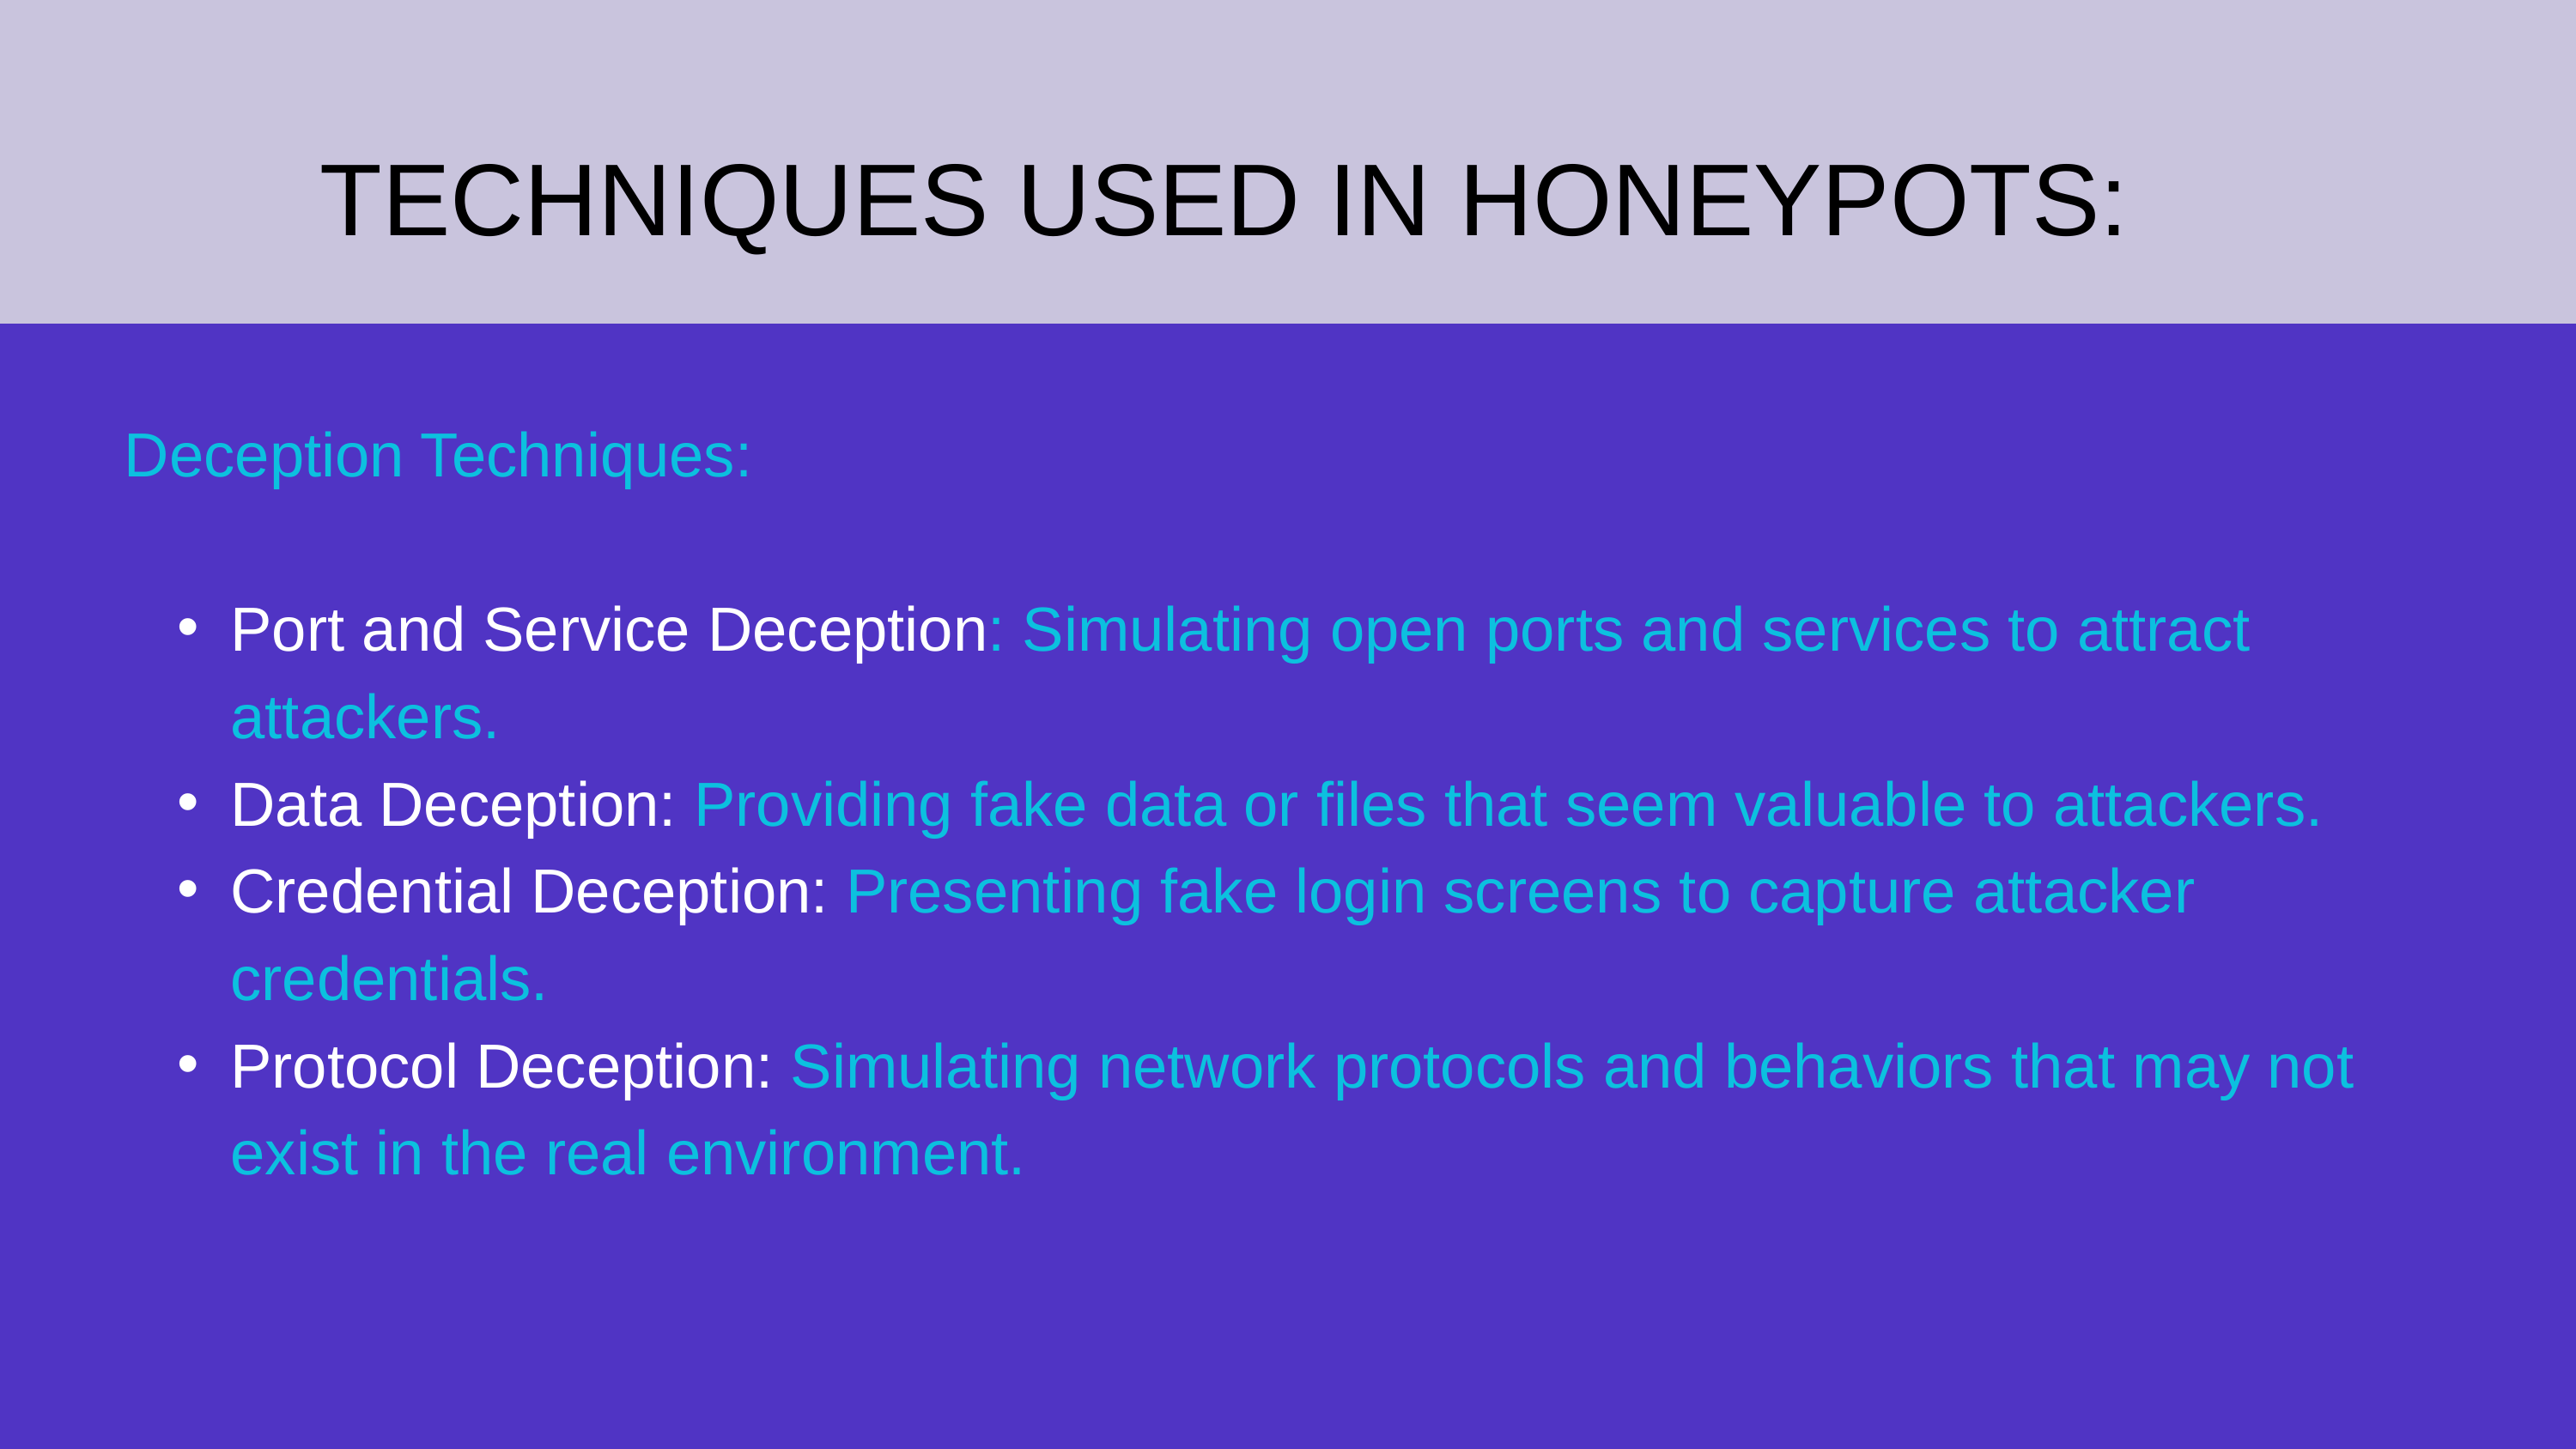

TECHNIQUES USED IN HONEYPOTS:
Deception Techniques:

Port and Service Deception: Simulating open ports and services to attract attackers.
Data Deception: Providing fake data or files that seem valuable to attackers.
Credential Deception: Presenting fake login screens to capture attacker credentials.
Protocol Deception: Simulating network protocols and behaviors that may not exist in the real environment.